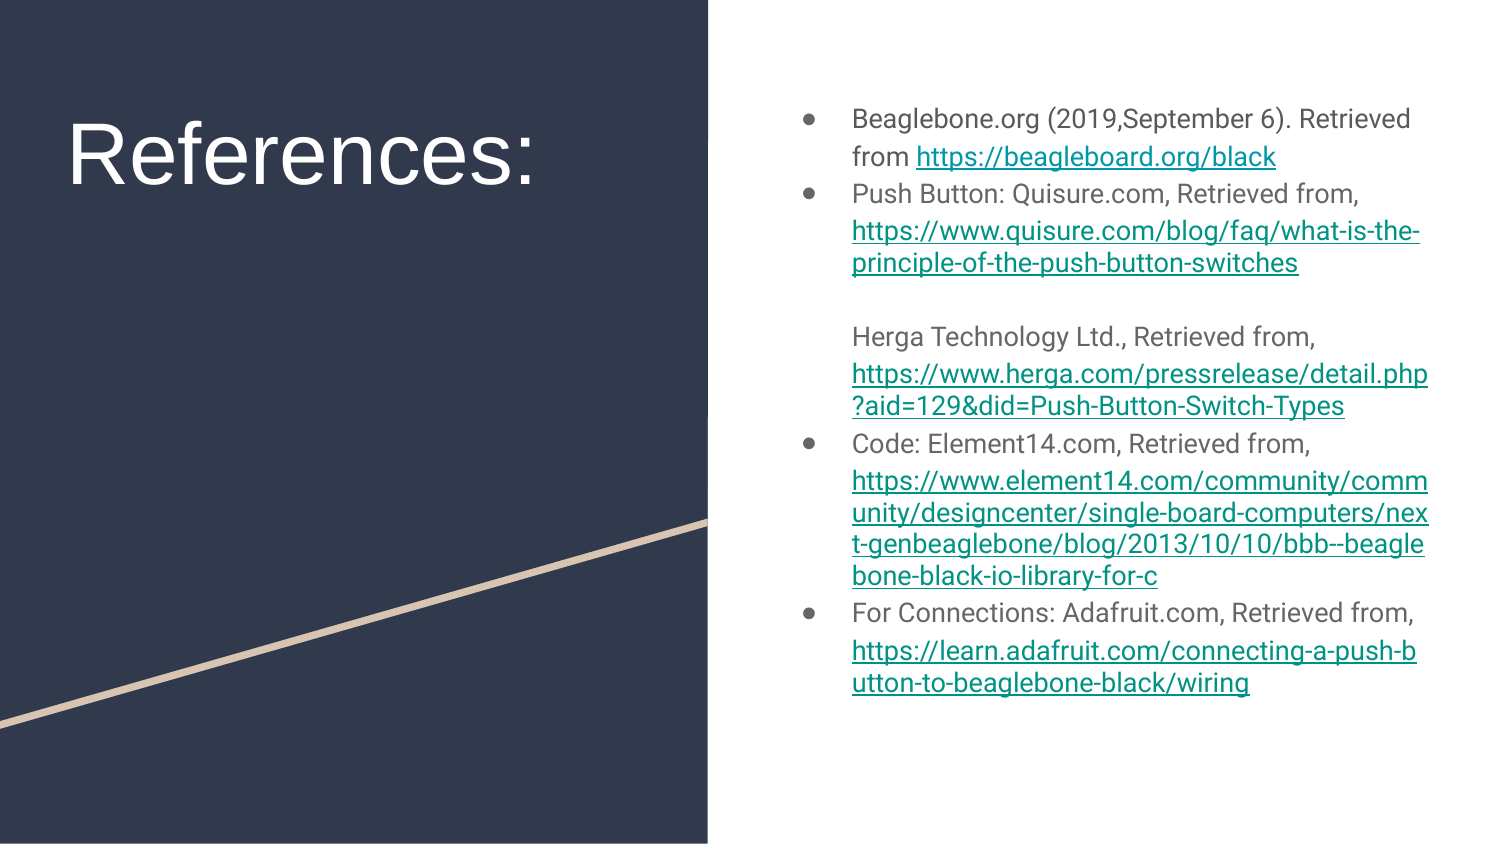

# References:
Beaglebone.org (2019,September 6). Retrieved from https://beagleboard.org/black
Push Button: Quisure.com, Retrieved from, https://www.quisure.com/blog/faq/what-is-the-principle-of-the-push-button-switches
Herga Technology Ltd., Retrieved from, https://www.herga.com/pressrelease/detail.php?aid=129&did=Push-Button-Switch-Types
Code: Element14.com, Retrieved from, https://www.element14.com/community/community/designcenter/single-board-computers/next-genbeaglebone/blog/2013/10/10/bbb--beaglebone-black-io-library-for-c
For Connections: Adafruit.com, Retrieved from, https://learn.adafruit.com/connecting-a-push-button-to-beaglebone-black/wiring